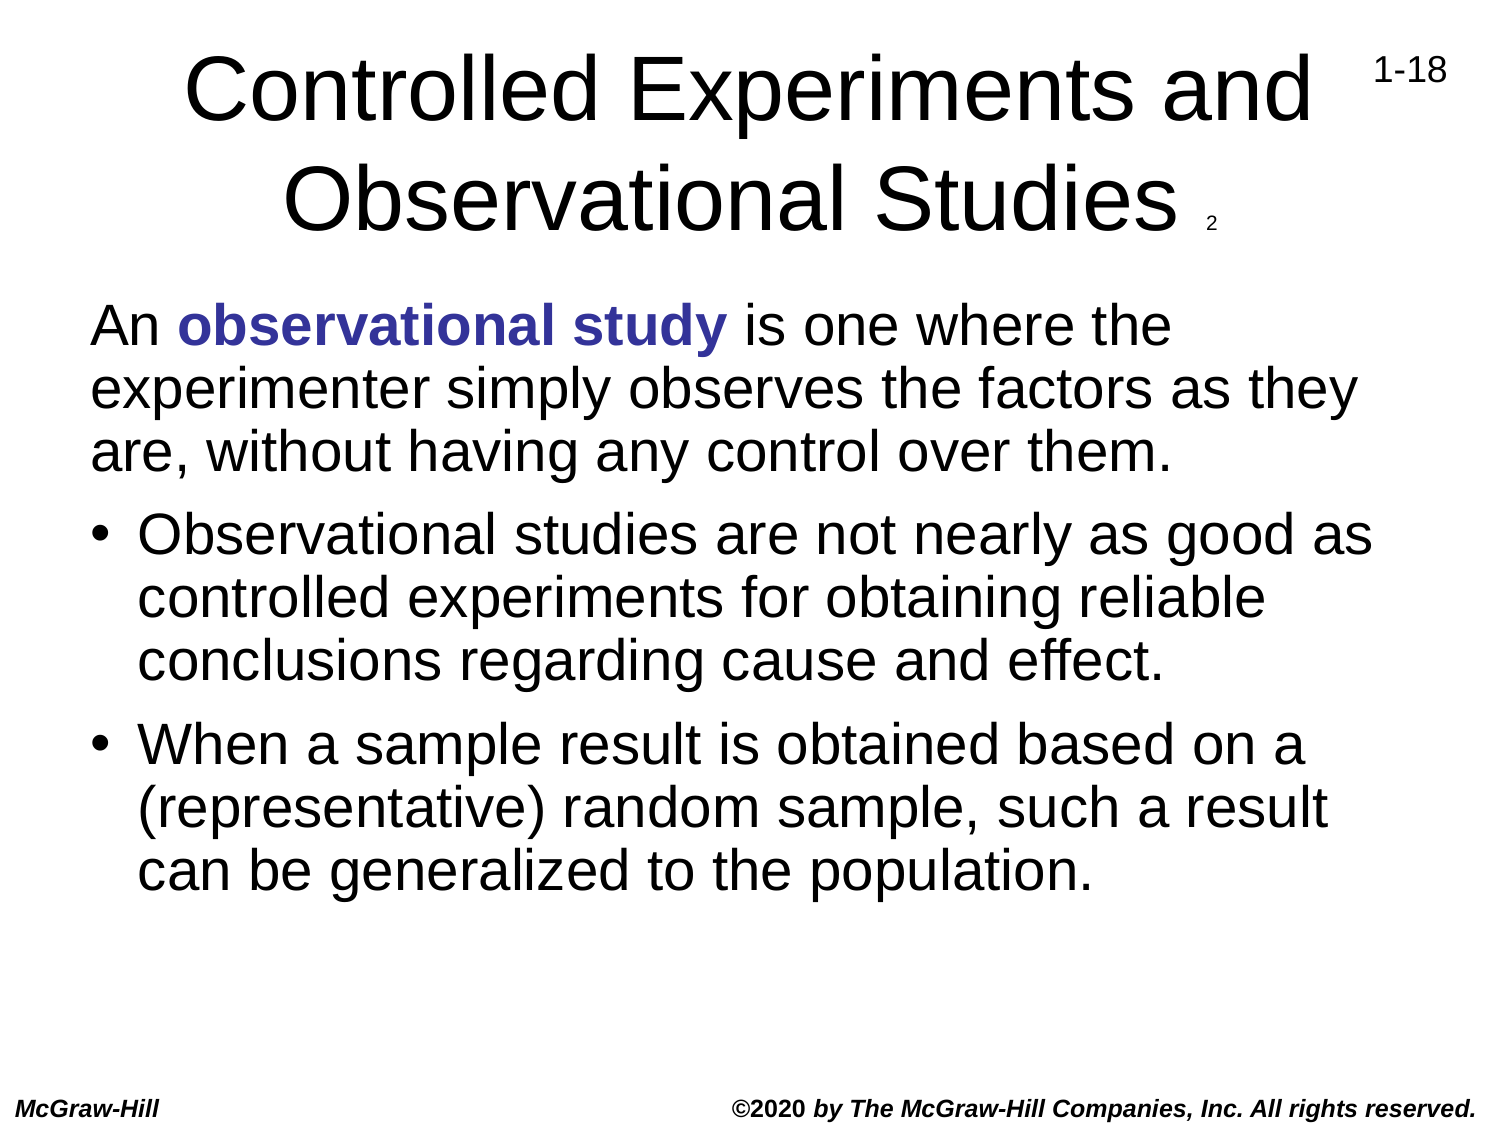

# Controlled Experiments and Observational Studies 2
An observational study is one where the experimenter simply observes the factors as they are, without having any control over them.
Observational studies are not nearly as good as controlled experiments for obtaining reliable conclusions regarding cause and effect.
When a sample result is obtained based on a (representative) random sample, such a result can be generalized to the population.